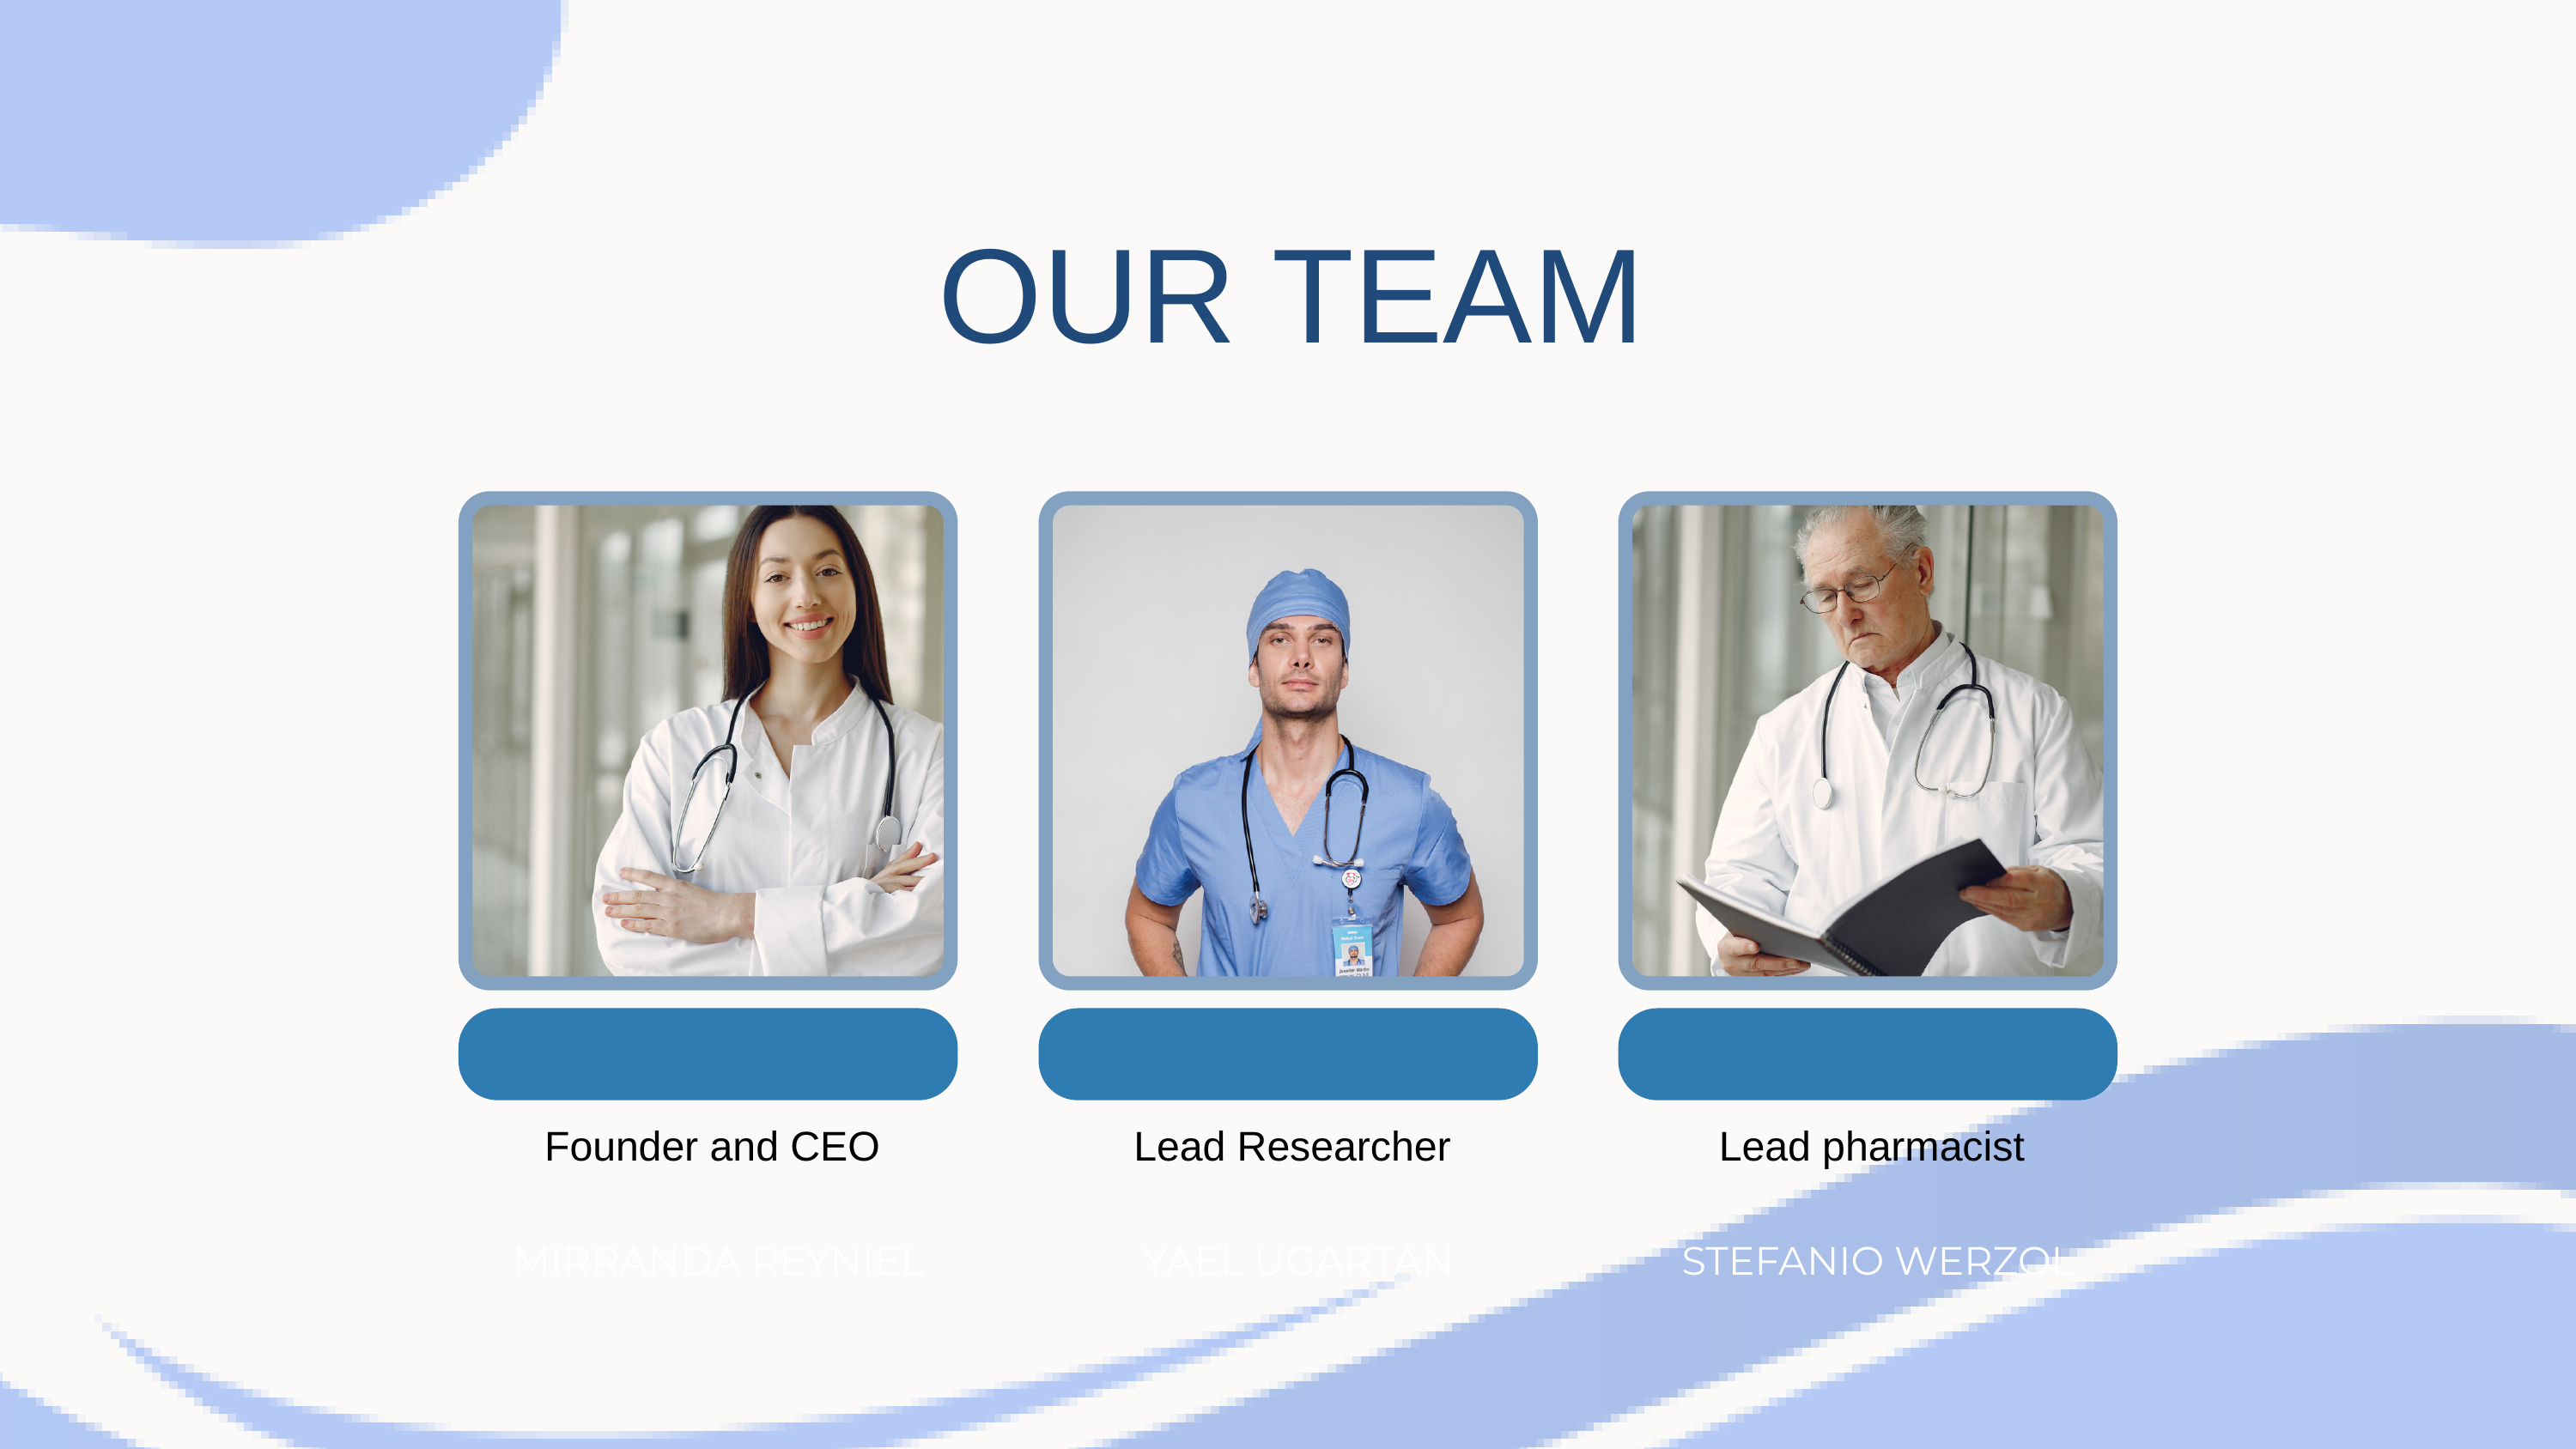

OUR TEAM

MIRRANDA REYNIEL

YAEL UGARTAN

STEFANIO WERZOL
Founder and CEO
Lead Researcher
Lead pharmacist